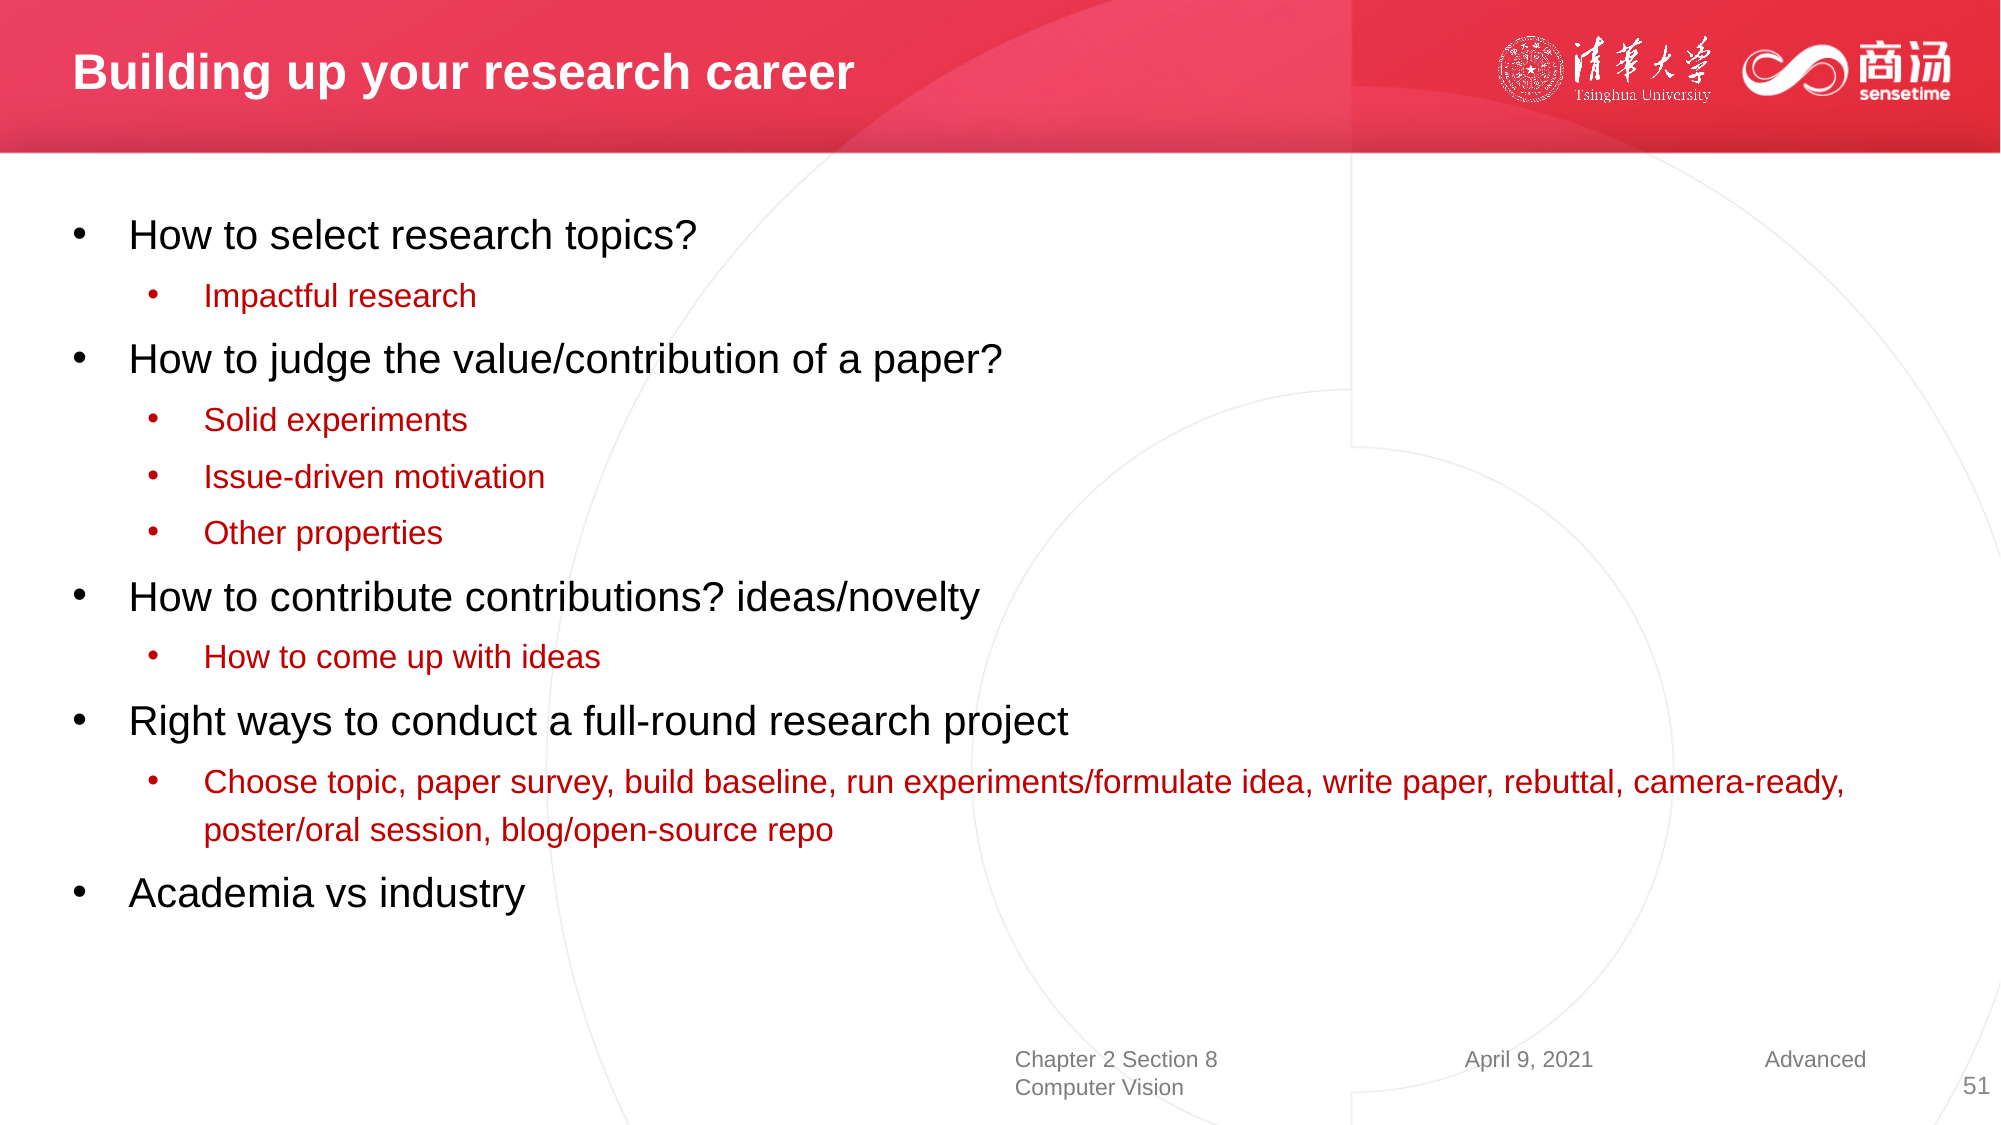

Building up your research career
How to select research topics?
Impactful research
How to judge the value/contribution of a paper?
Solid experiments
Issue-driven motivation
Other properties
How to contribute contributions? ideas/novelty
How to come up with ideas
Right ways to conduct a full-round research project
Choose topic, paper survey, build baseline, run experiments/formulate idea, write paper, rebuttal, camera-ready, poster/oral session, blog/open-source repo
Academia vs industry
51